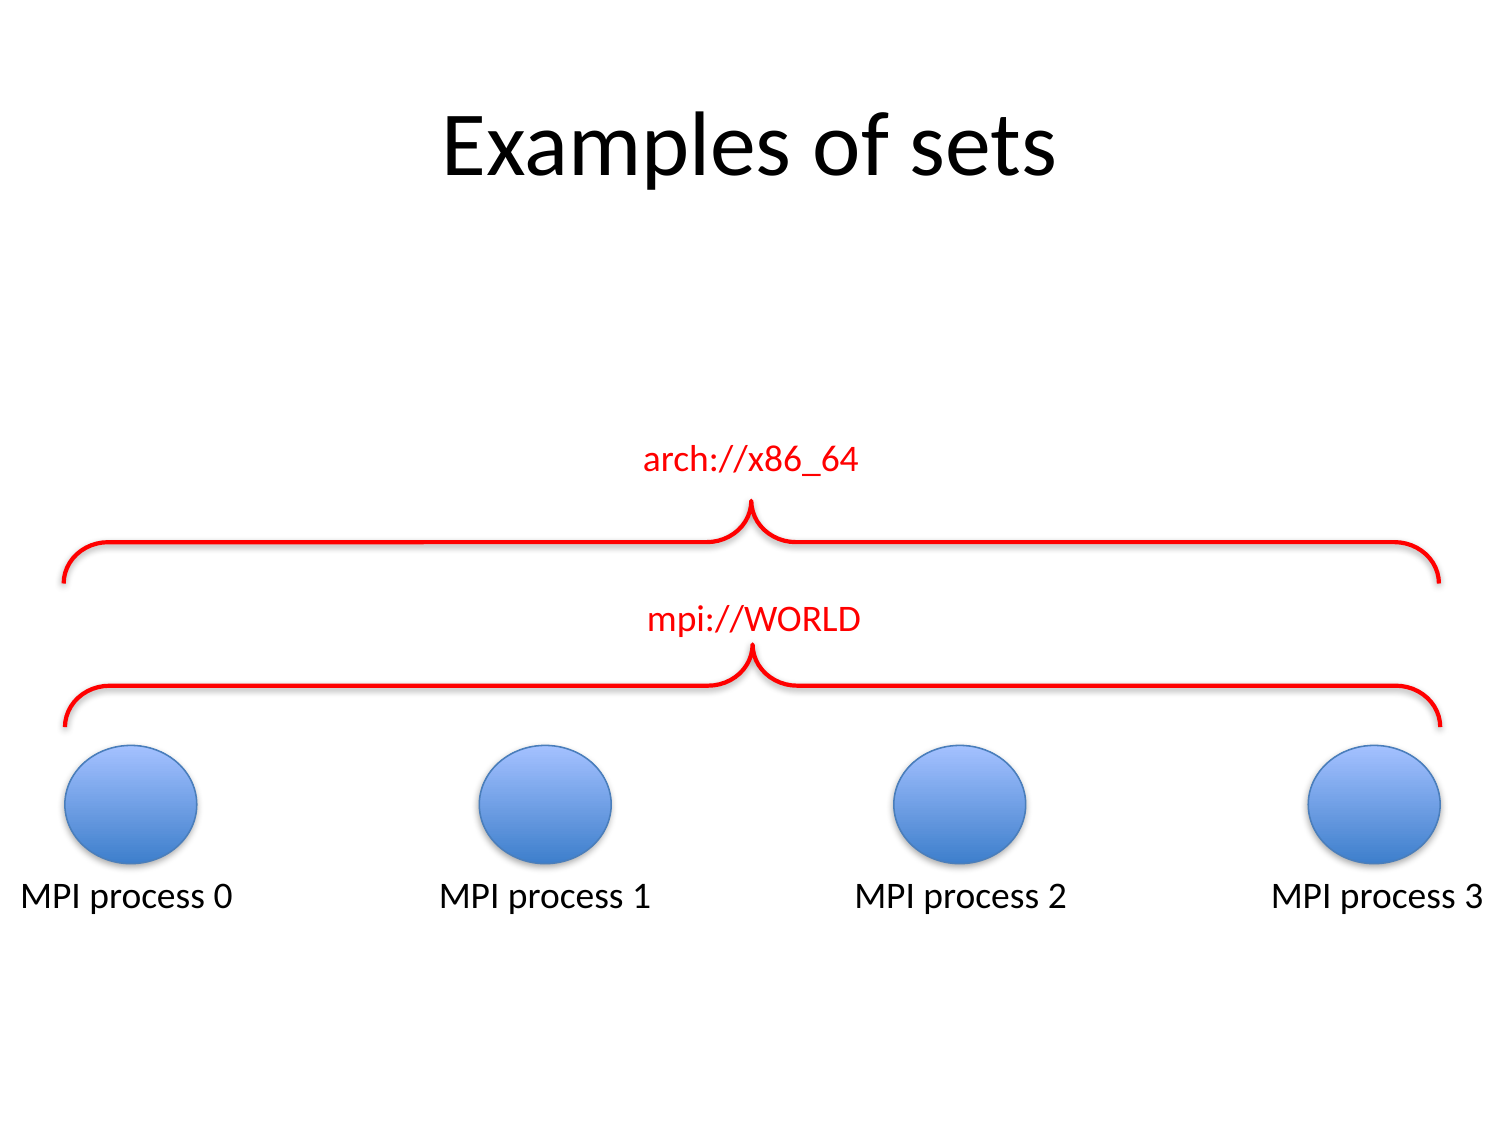

# Examples of sets
arch://x86_64
mpi://WORLD

MPI process 0
MPI process 1
MPI process 2
MPI process 3